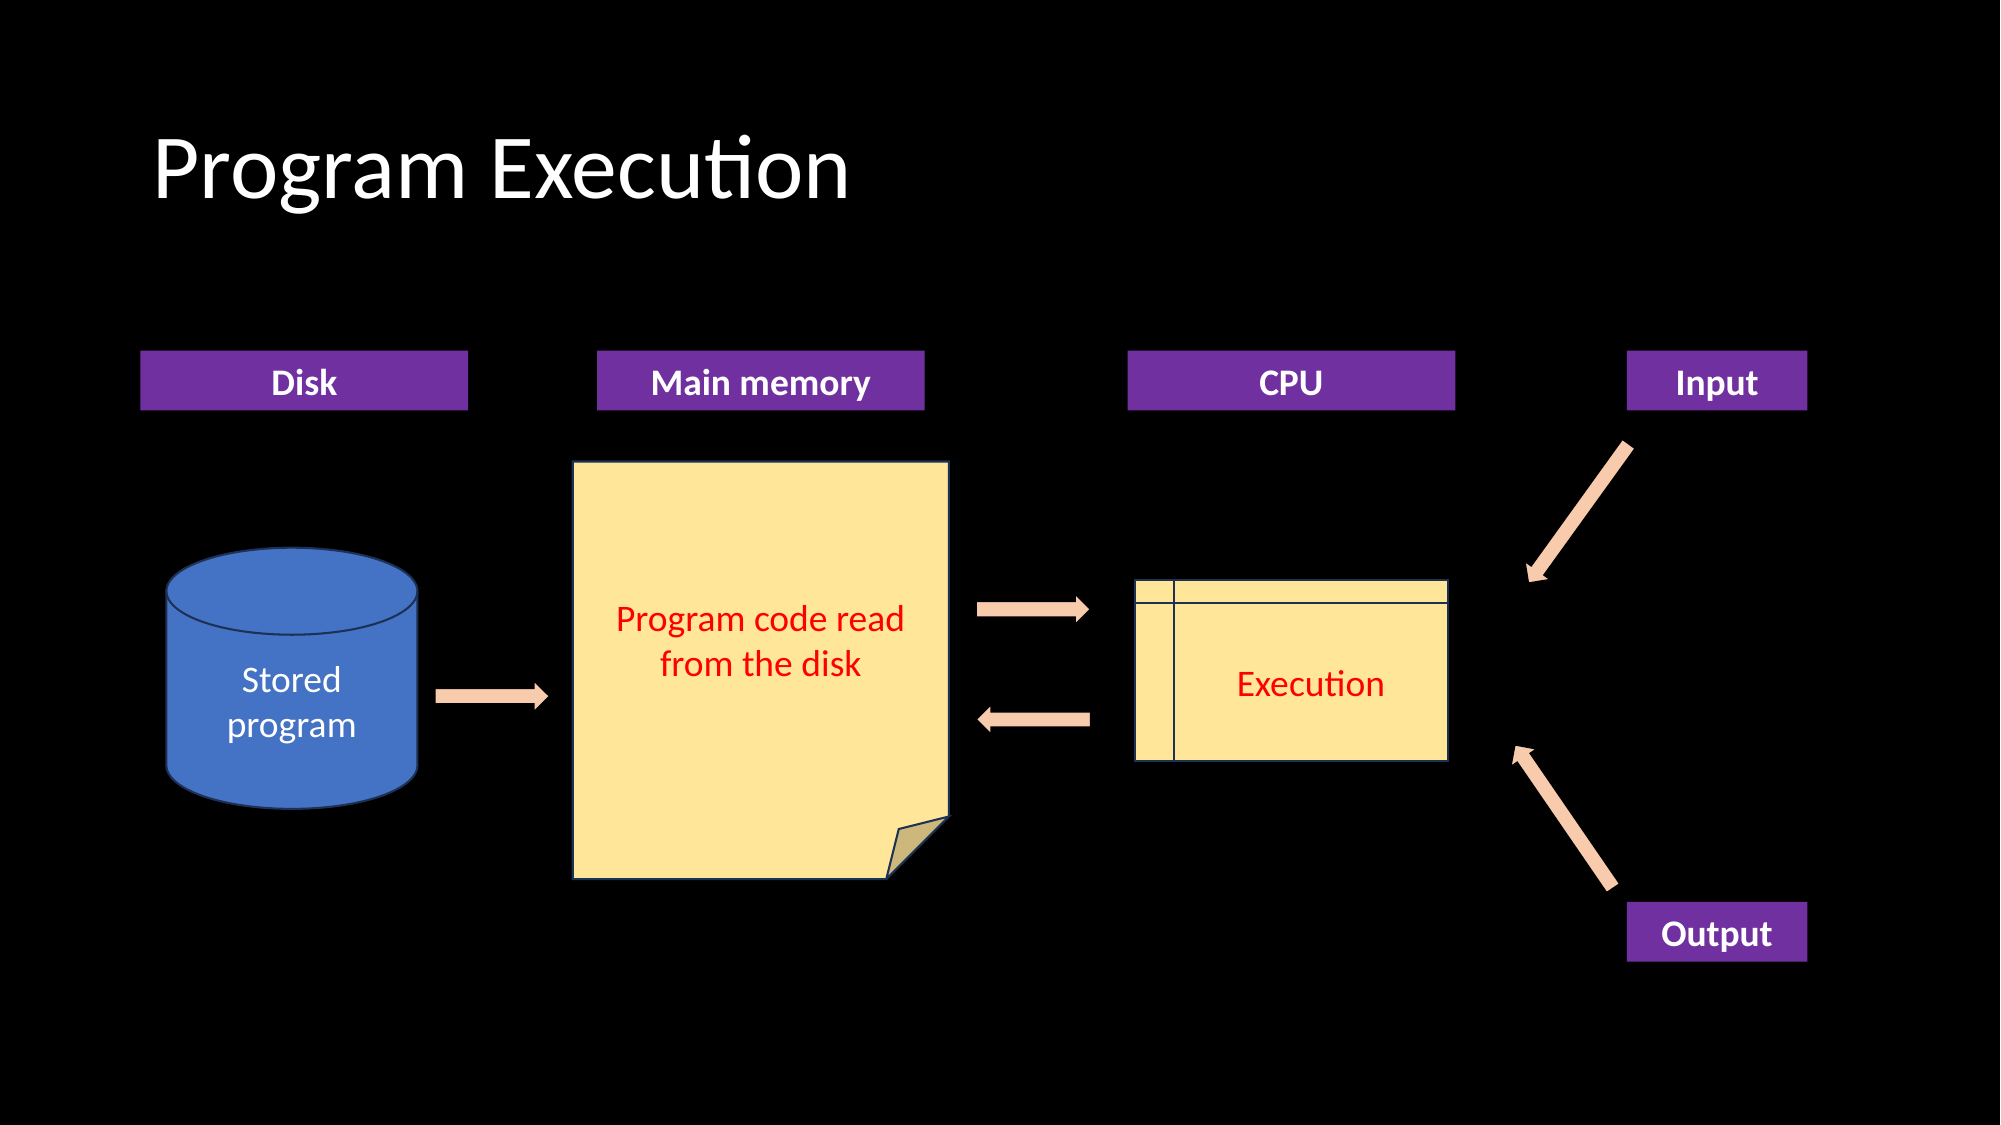

# Program Execution

Disk
Main memory
CPU
Input

Program code read from the disk
Stored program
Execution

Output